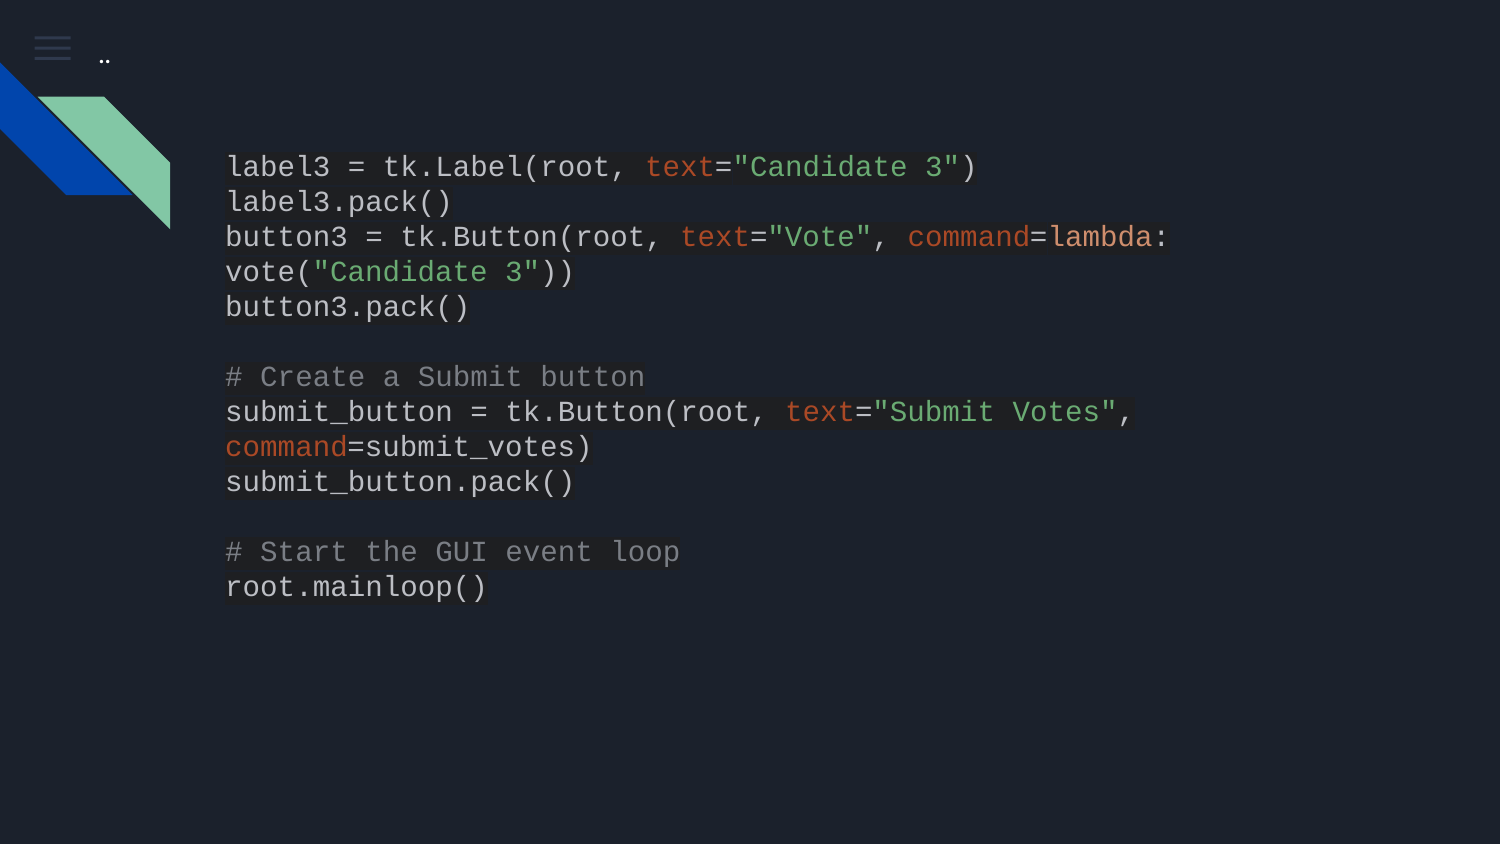

..
# label3 = tk.Label(root, text="Candidate 3")
label3.pack()
button3 = tk.Button(root, text="Vote", command=lambda: vote("Candidate 3"))
button3.pack()

# Create a Submit button
submit_button = tk.Button(root, text="Submit Votes", command=submit_votes)
submit_button.pack()

# Start the GUI event loop
root.mainloop()